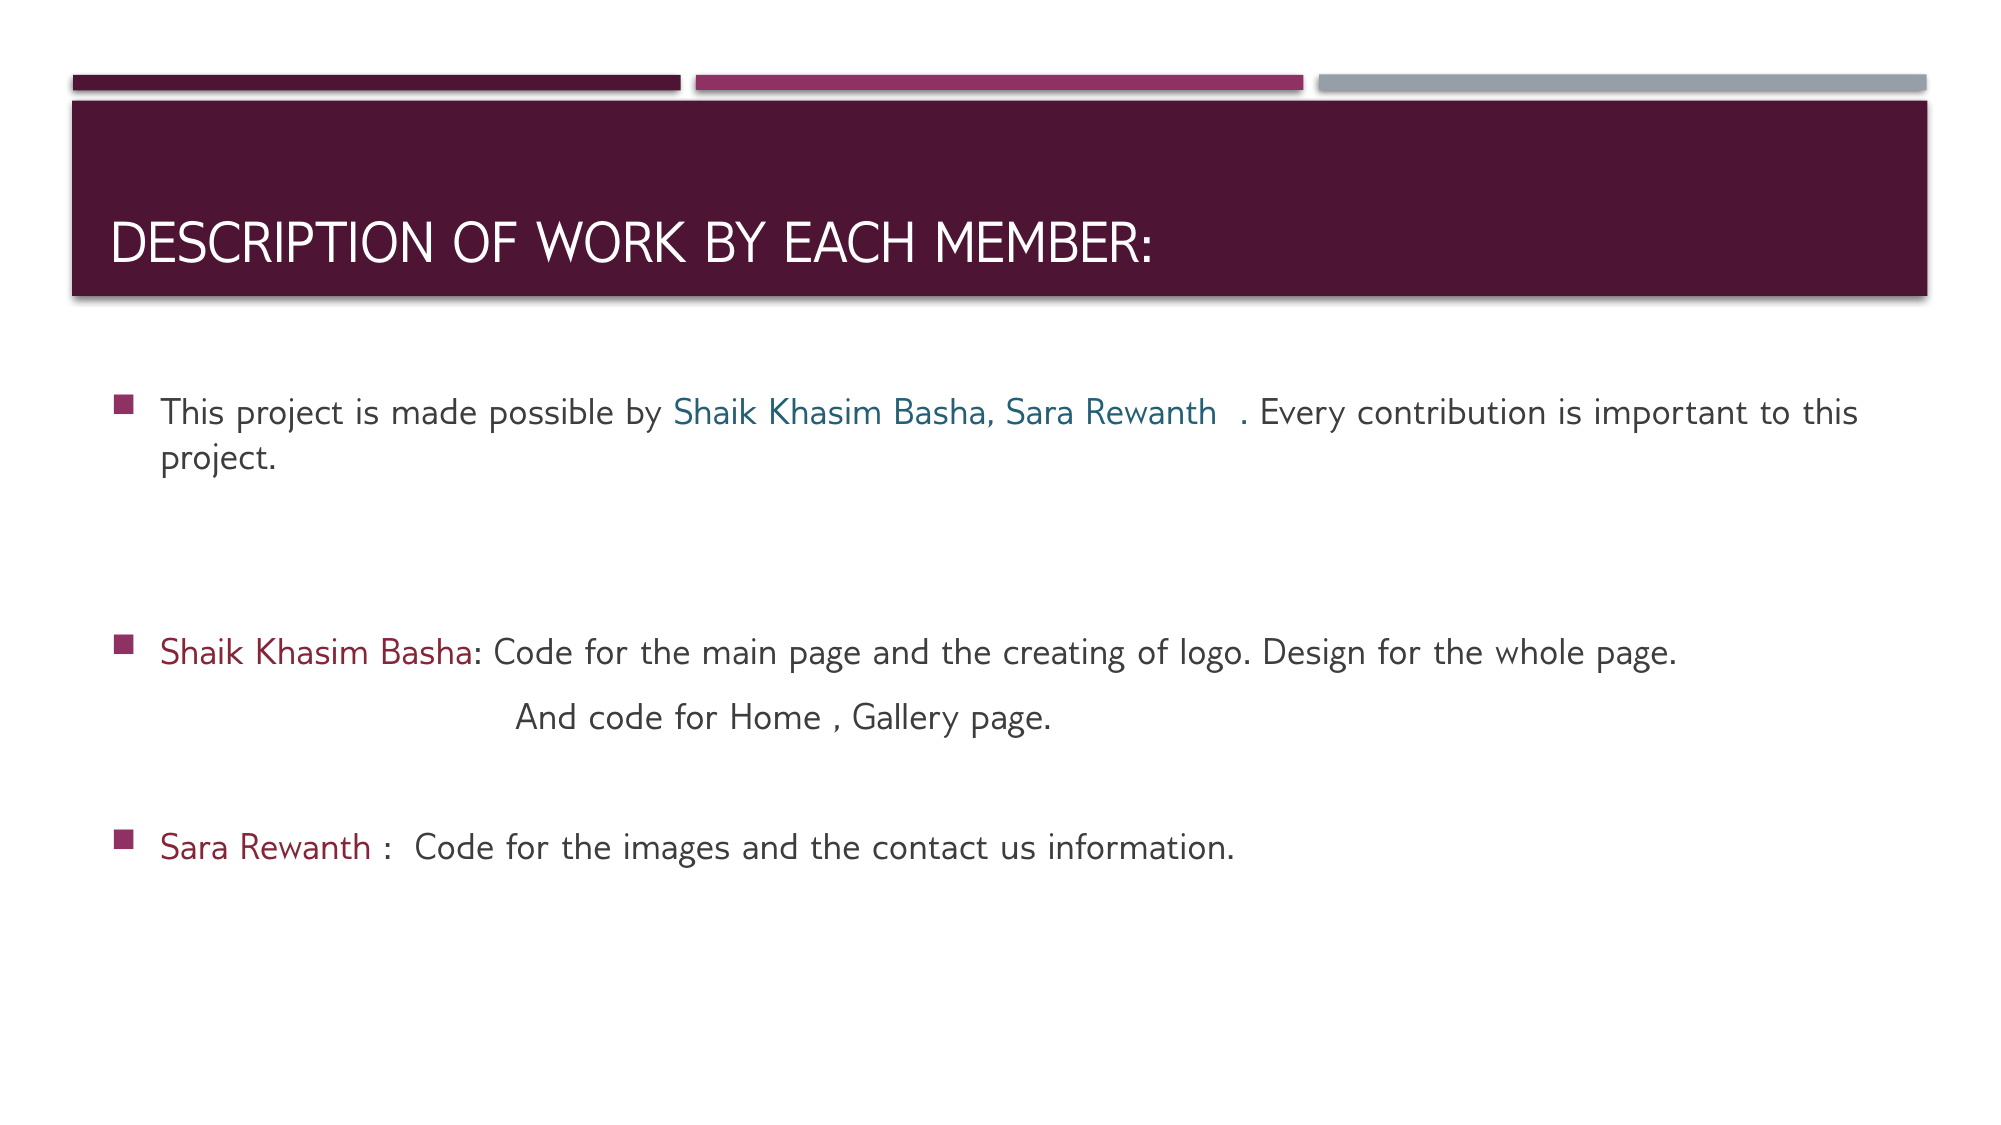

# Description of work by each member:
This project is made possible by Shaik Khasim Basha, Sara Rewanth  . Every contribution is important to this project.

Shaik Khasim Basha: Code for the main page and the creating of logo. Design for the whole page.
                                    And code for Home , Gallery page.

Sara Rewanth :  Code for the images and the contact us information.